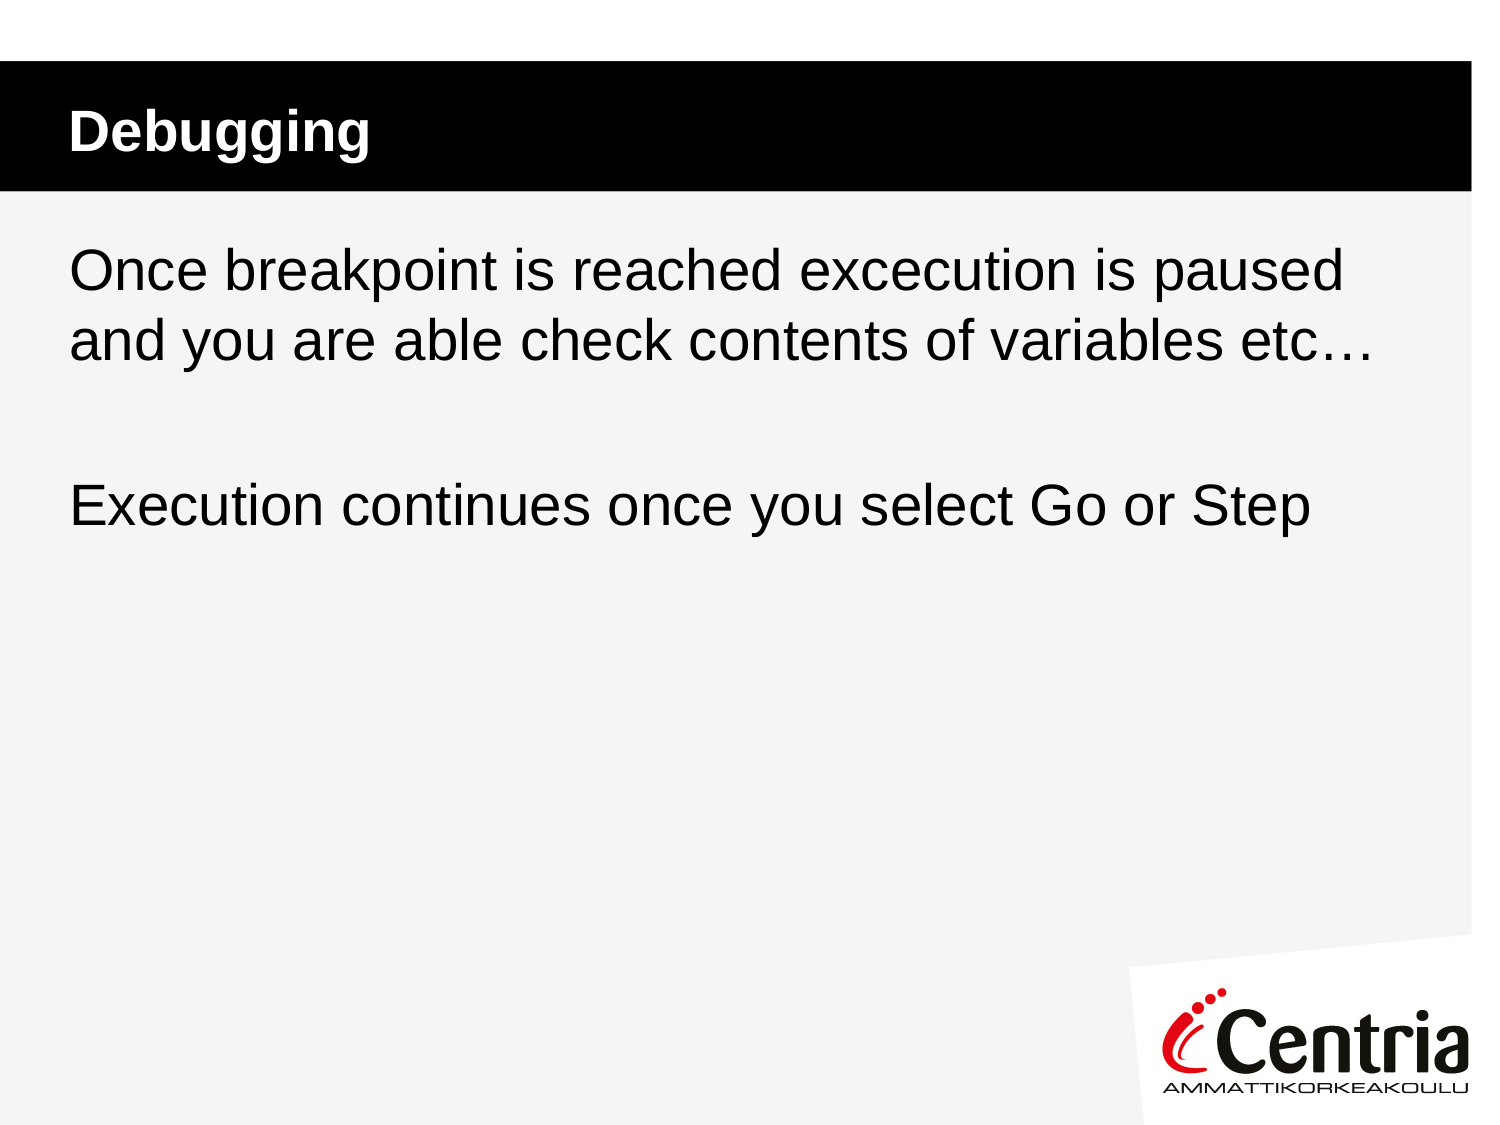

Debugging
Once breakpoint is reached excecution is paused and you are able check contents of variables etc…

Execution continues once you select Go or Step